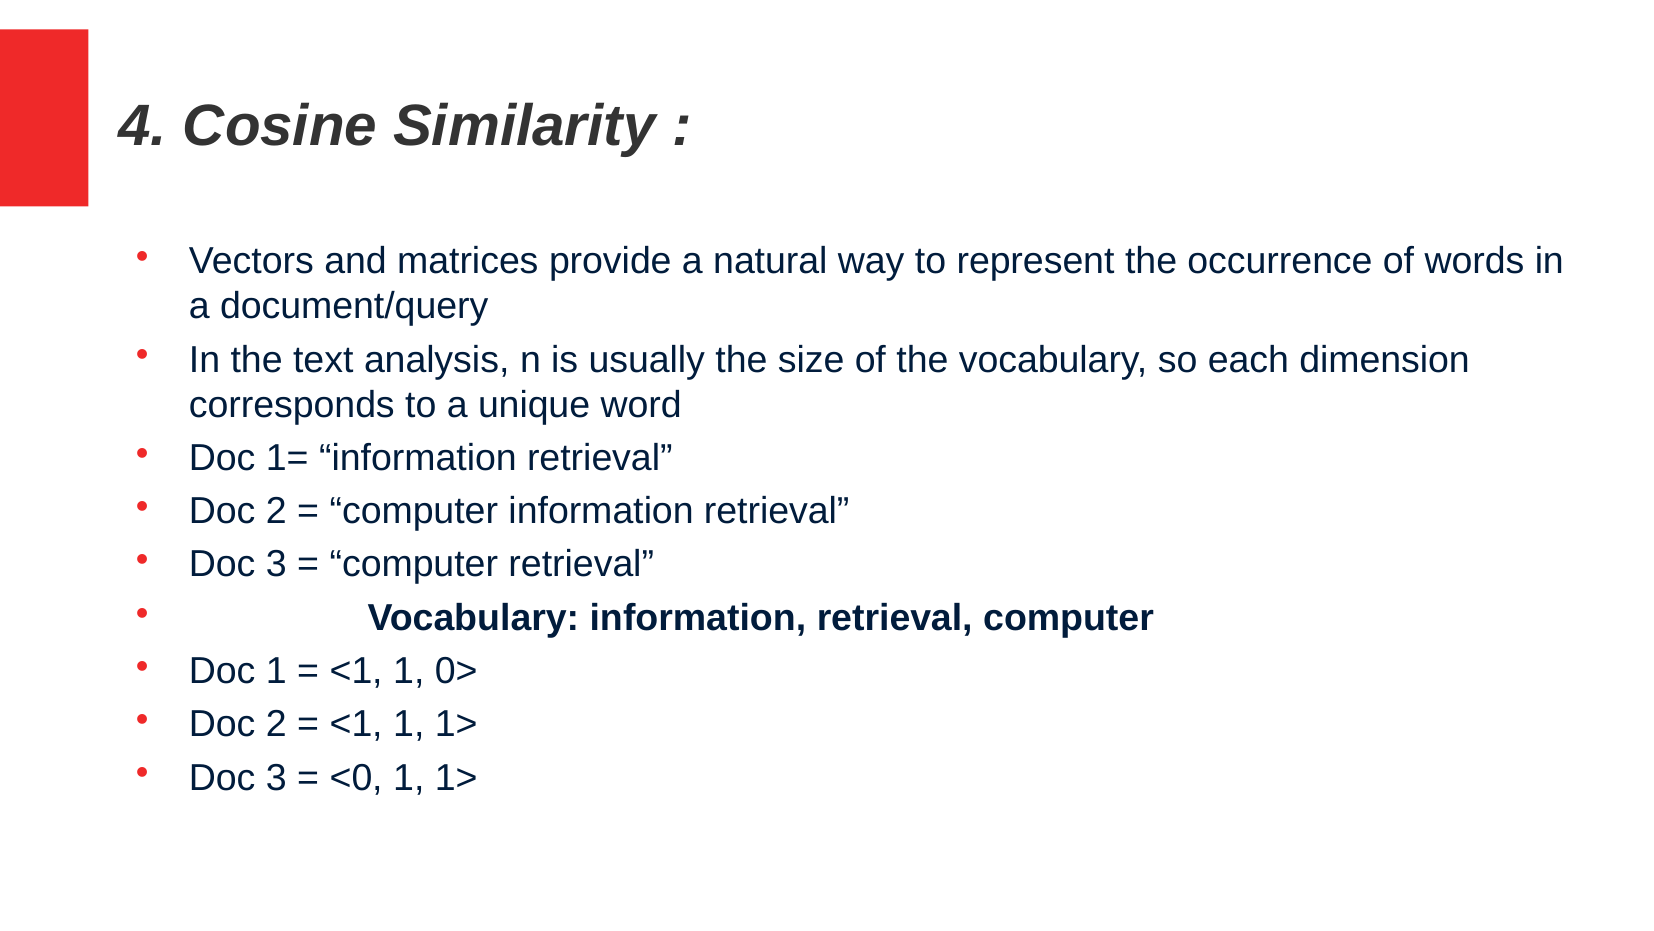

4. Cosine Similarity :
Vectors and matrices provide a natural way to represent the occurrence of words in a document/query
In the text analysis, n is usually the size of the vocabulary, so each dimension corresponds to a unique word
Doc 1= “information retrieval”
Doc 2 = “computer information retrieval”
Doc 3 = “computer retrieval”
                 Vocabulary: information, retrieval, computer
Doc 1 = <1, 1, 0>
Doc 2 = <1, 1, 1>
Doc 3 = <0, 1, 1>